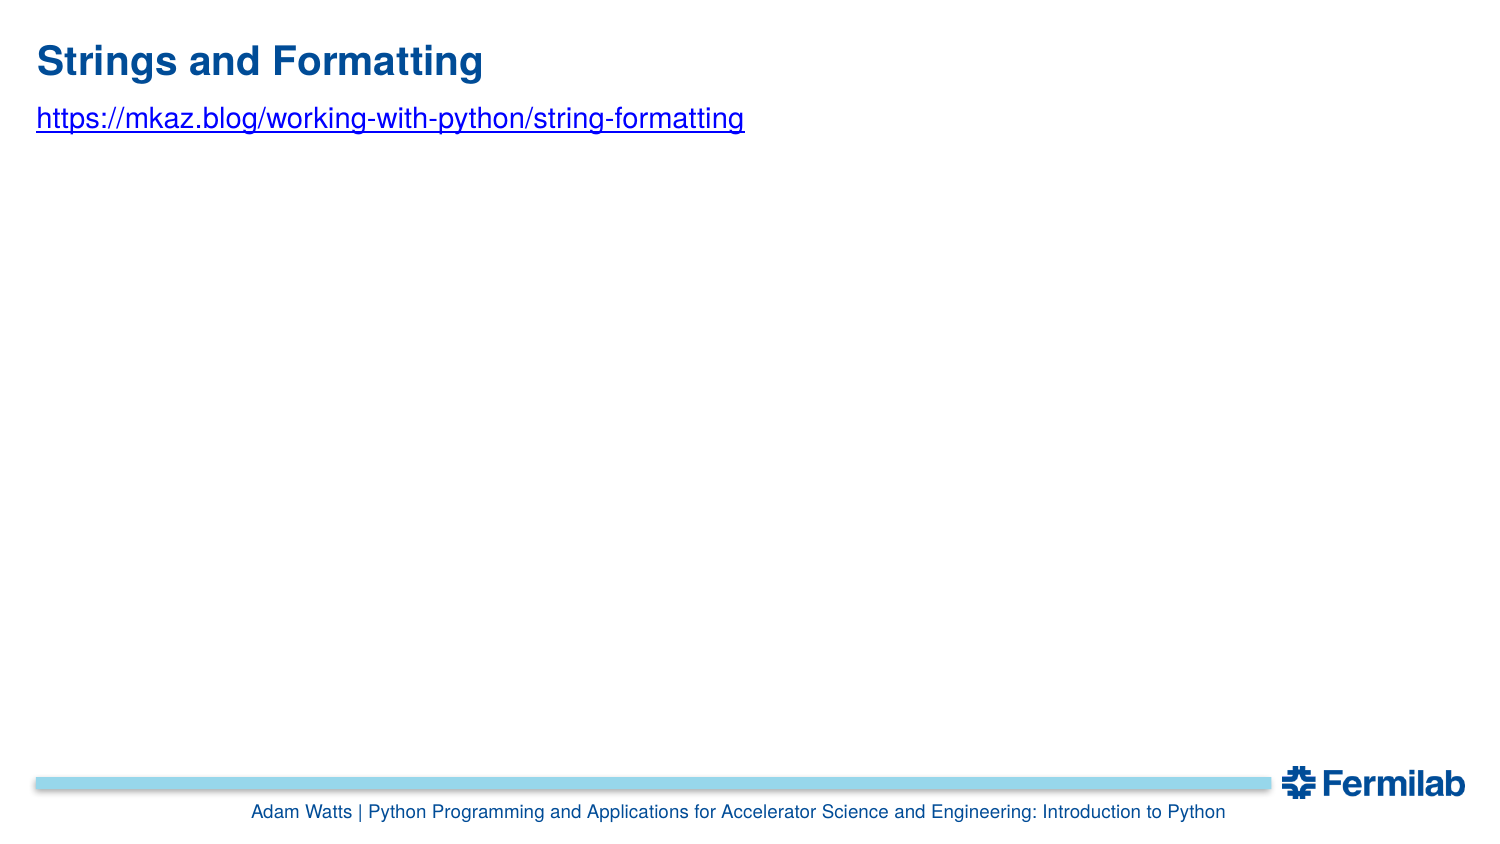

# Strings and Formatting
https://mkaz.blog/working-with-python/string-formatting

Adam Watts | Python Programming and Applications for Accelerator Science and Engineering: Introduction to Python